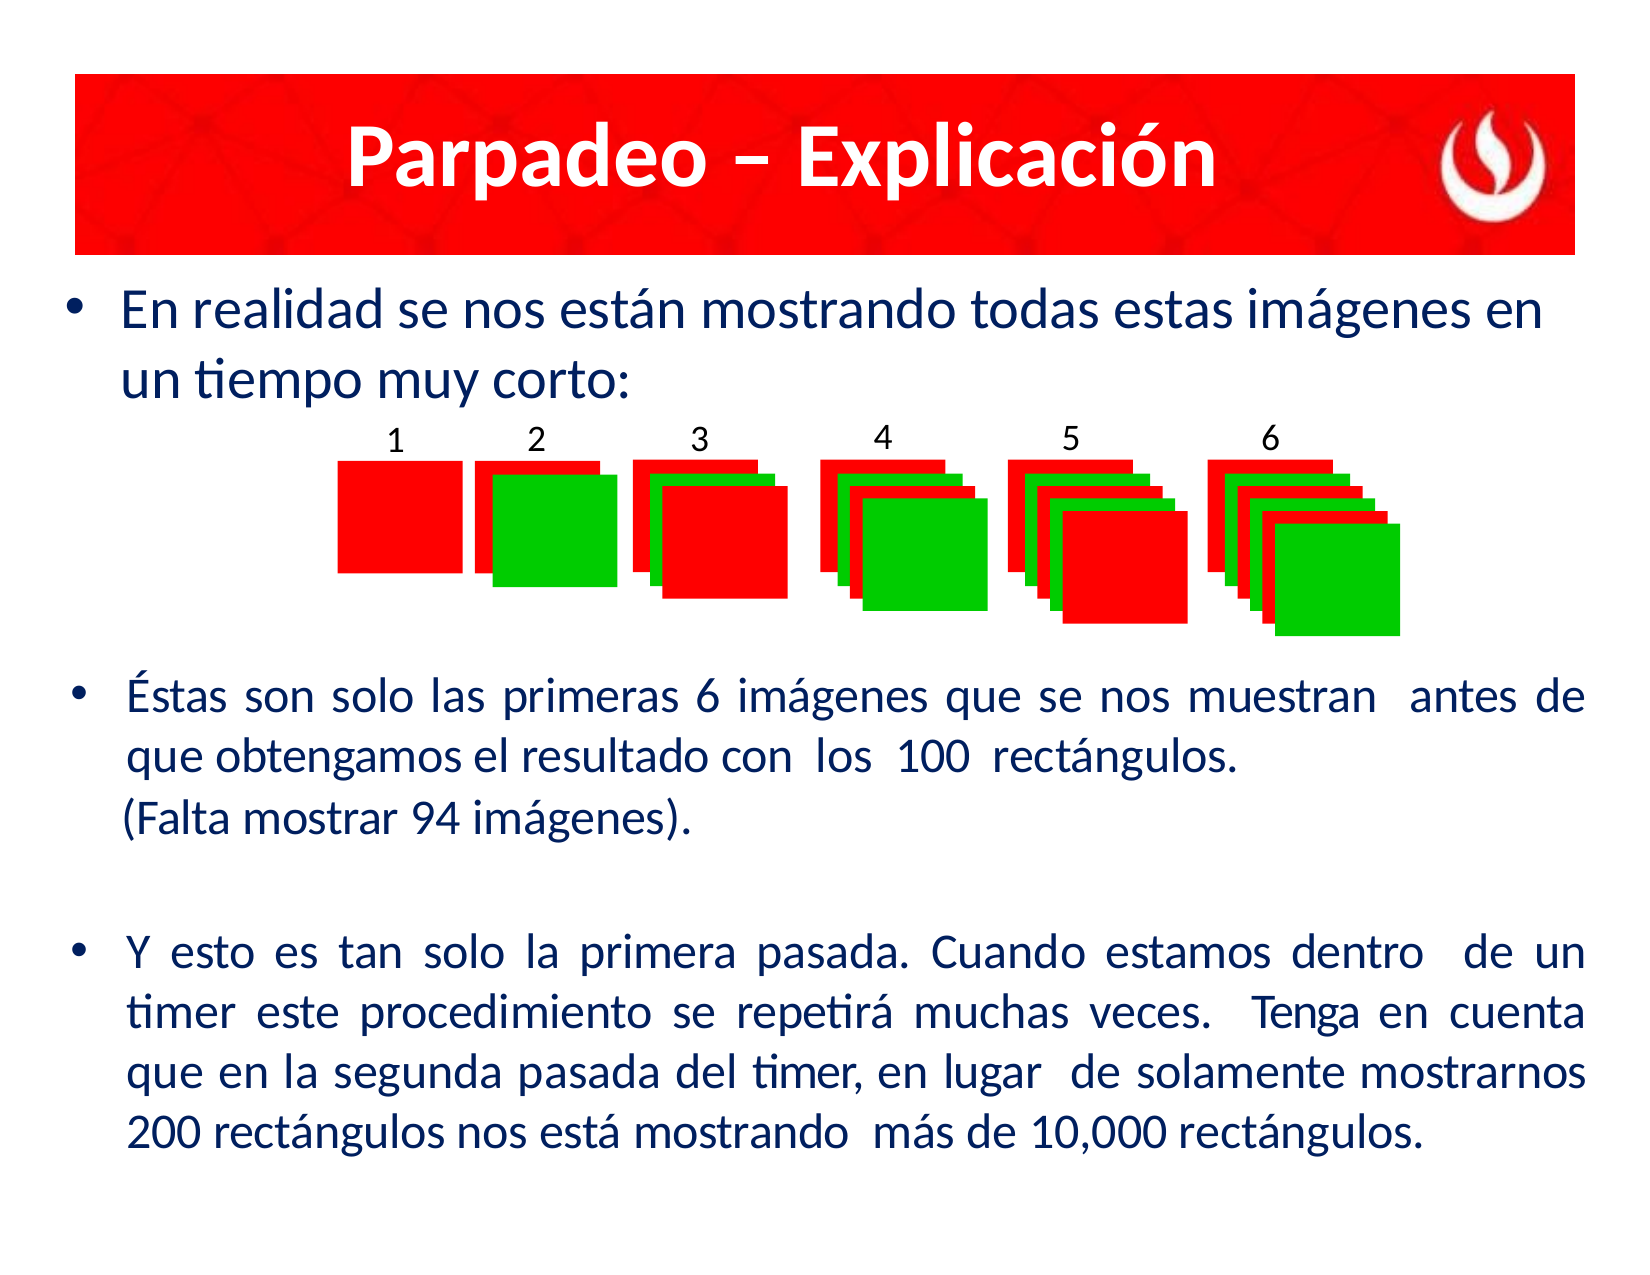

# Parpadeo – Explicación
En realidad se nos están mostrando todas estas imágenes en un tiempo muy corto:
4
5
6
2
3
1

Éstas son solo las primeras 6 imágenes que se nos muestran  antes de que obtengamos el resultado con los 100  rectángulos.
     (Falta mostrar 94 imágenes).

Y esto es tan solo la primera pasada. Cuando estamos dentro  de un timer este procedimiento se repetirá muchas veces.  Tenga en cuenta que en la segunda pasada del timer, en lugar  de solamente mostrarnos 200 rectángulos nos está mostrando  más de 10,000 rectángulos.